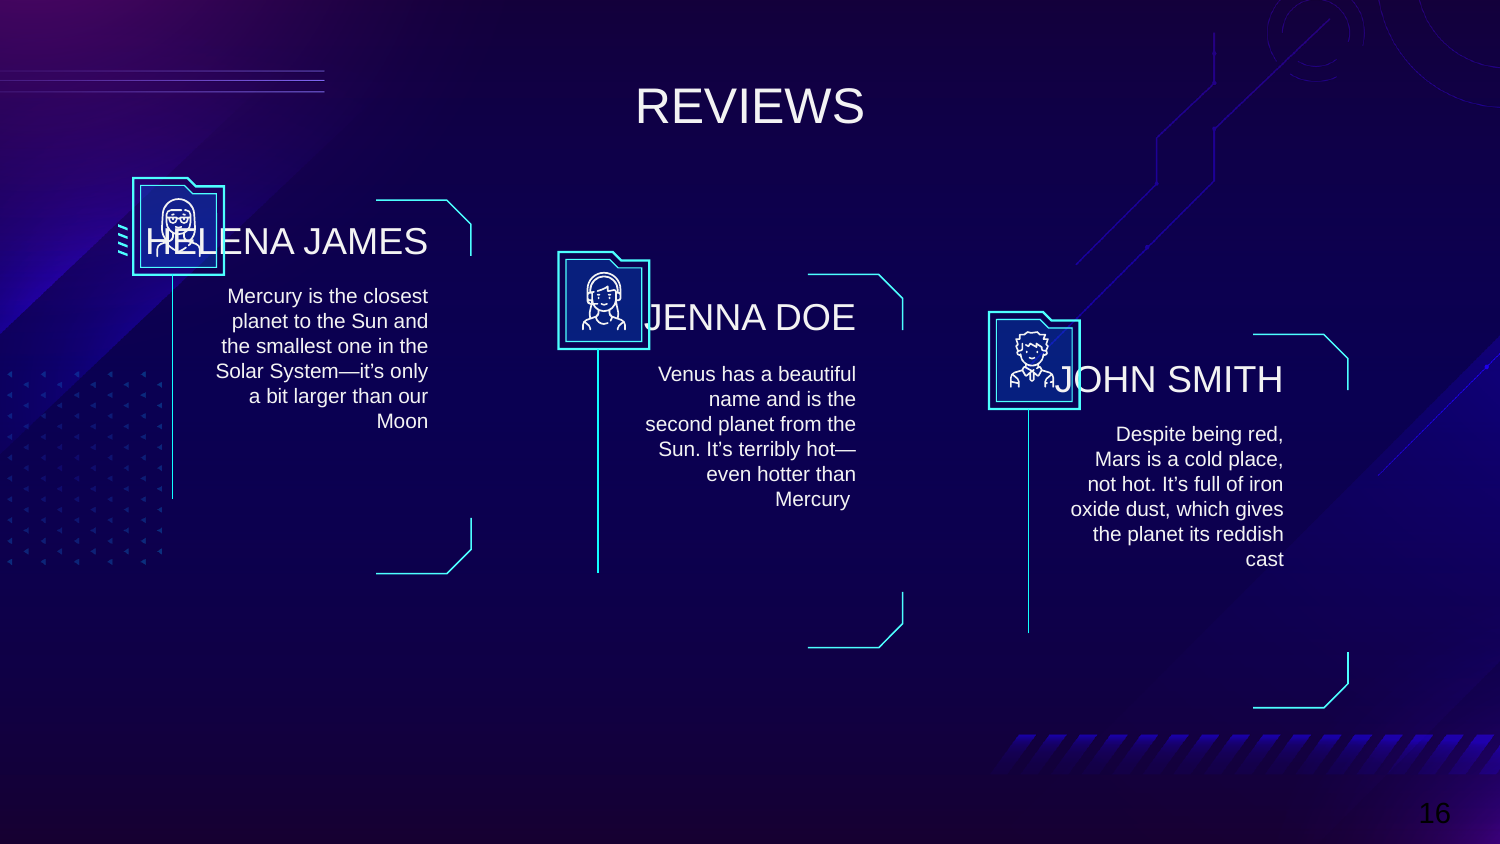

# REVIEWS

HELENA JAMES

Mercury is the closest planet to the Sun and the smallest one in the Solar System—it’s only a bit larger than our Moon

JENNA DOE

Venus has a beautiful name and is the second planet from the Sun. It’s terribly hot—even hotter than Mercury
JOHN SMITH
Despite being red, Mars is a cold place, not hot. It’s full of iron oxide dust, which gives the planet its reddish cast

16